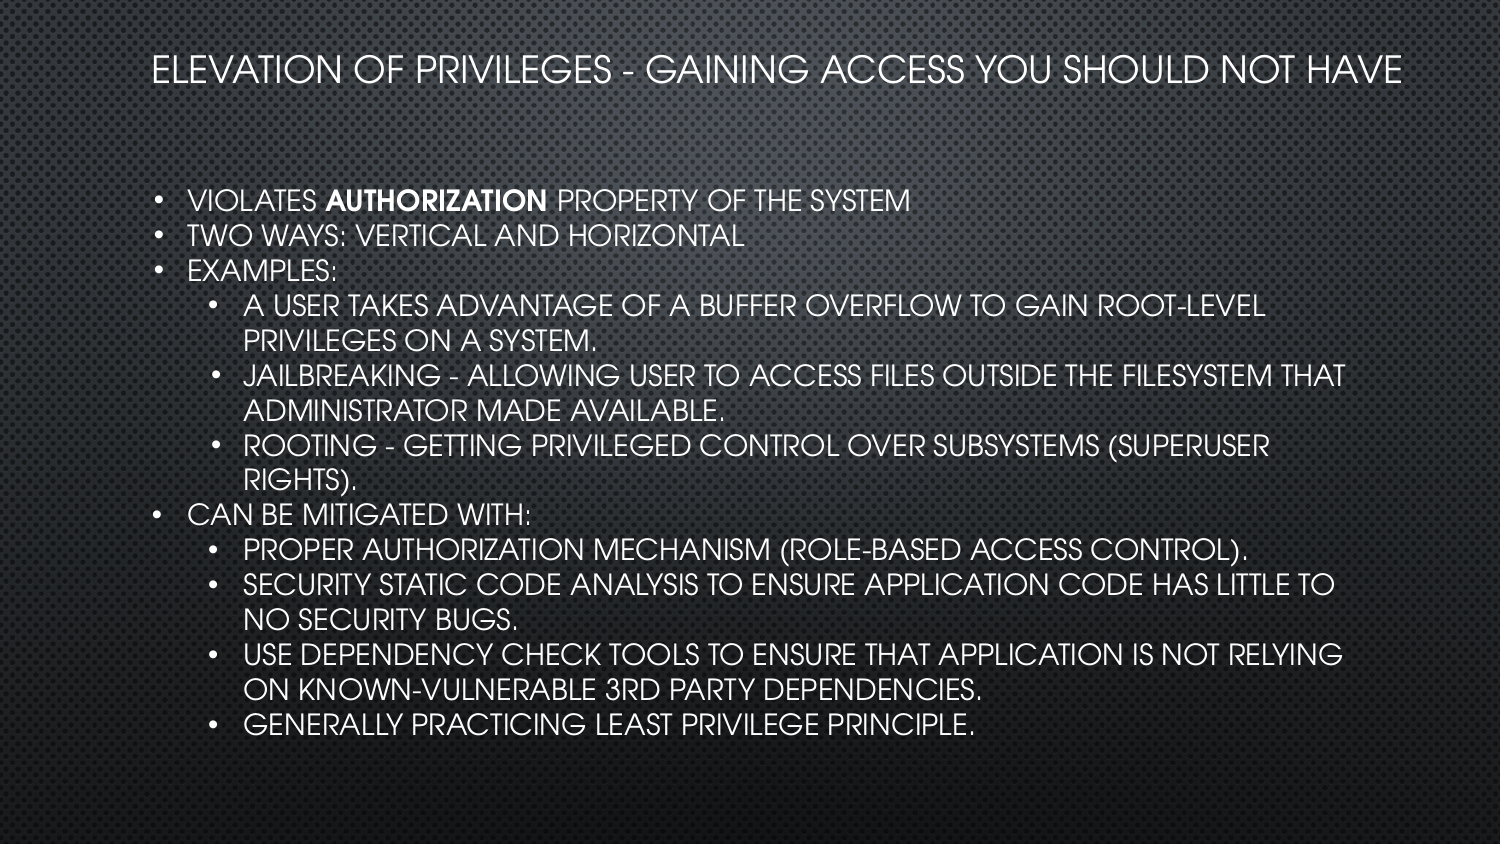

# ELEVATION OF PRIVILEGES - GAINING ACCESS YOU SHOULD NOT HAVE
VIOLATES AUTHORIZATION PROPERTY OF THE SYSTEM
TWO WAYS: VERTICAL AND HORIZONTAL
EXAMPLES:
A USER TAKES ADVANTAGE OF A BUFFER OVERFLOW TO GAIN ROOT-LEVEL PRIVILEGES ON A SYSTEM.
JAILBREAKING - ALLOWING USER TO ACCESS FILES OUTSIDE THE FILESYSTEM THAT ADMINISTRATOR MADE AVAILABLE.
ROOTING - GETTING PRIVILEGED CONTROL OVER SUBSYSTEMS (SUPERUSER RIGHTS).
CAN BE MITIGATED WITH:
PROPER AUTHORIZATION MECHANISM (ROLE-BASED ACCESS CONTROL).
SECURITY STATIC CODE ANALYSIS TO ENSURE APPLICATION CODE HAS LITTLE TO NO SECURITY BUGS.
USE DEPENDENCY CHECK TOOLS TO ENSURE THAT APPLICATION IS NOT RELYING ON KNOWN-VULNERABLE 3RD PARTY DEPENDENCIES.
GENERALLY PRACTICING LEAST PRIVILEGE PRINCIPLE.